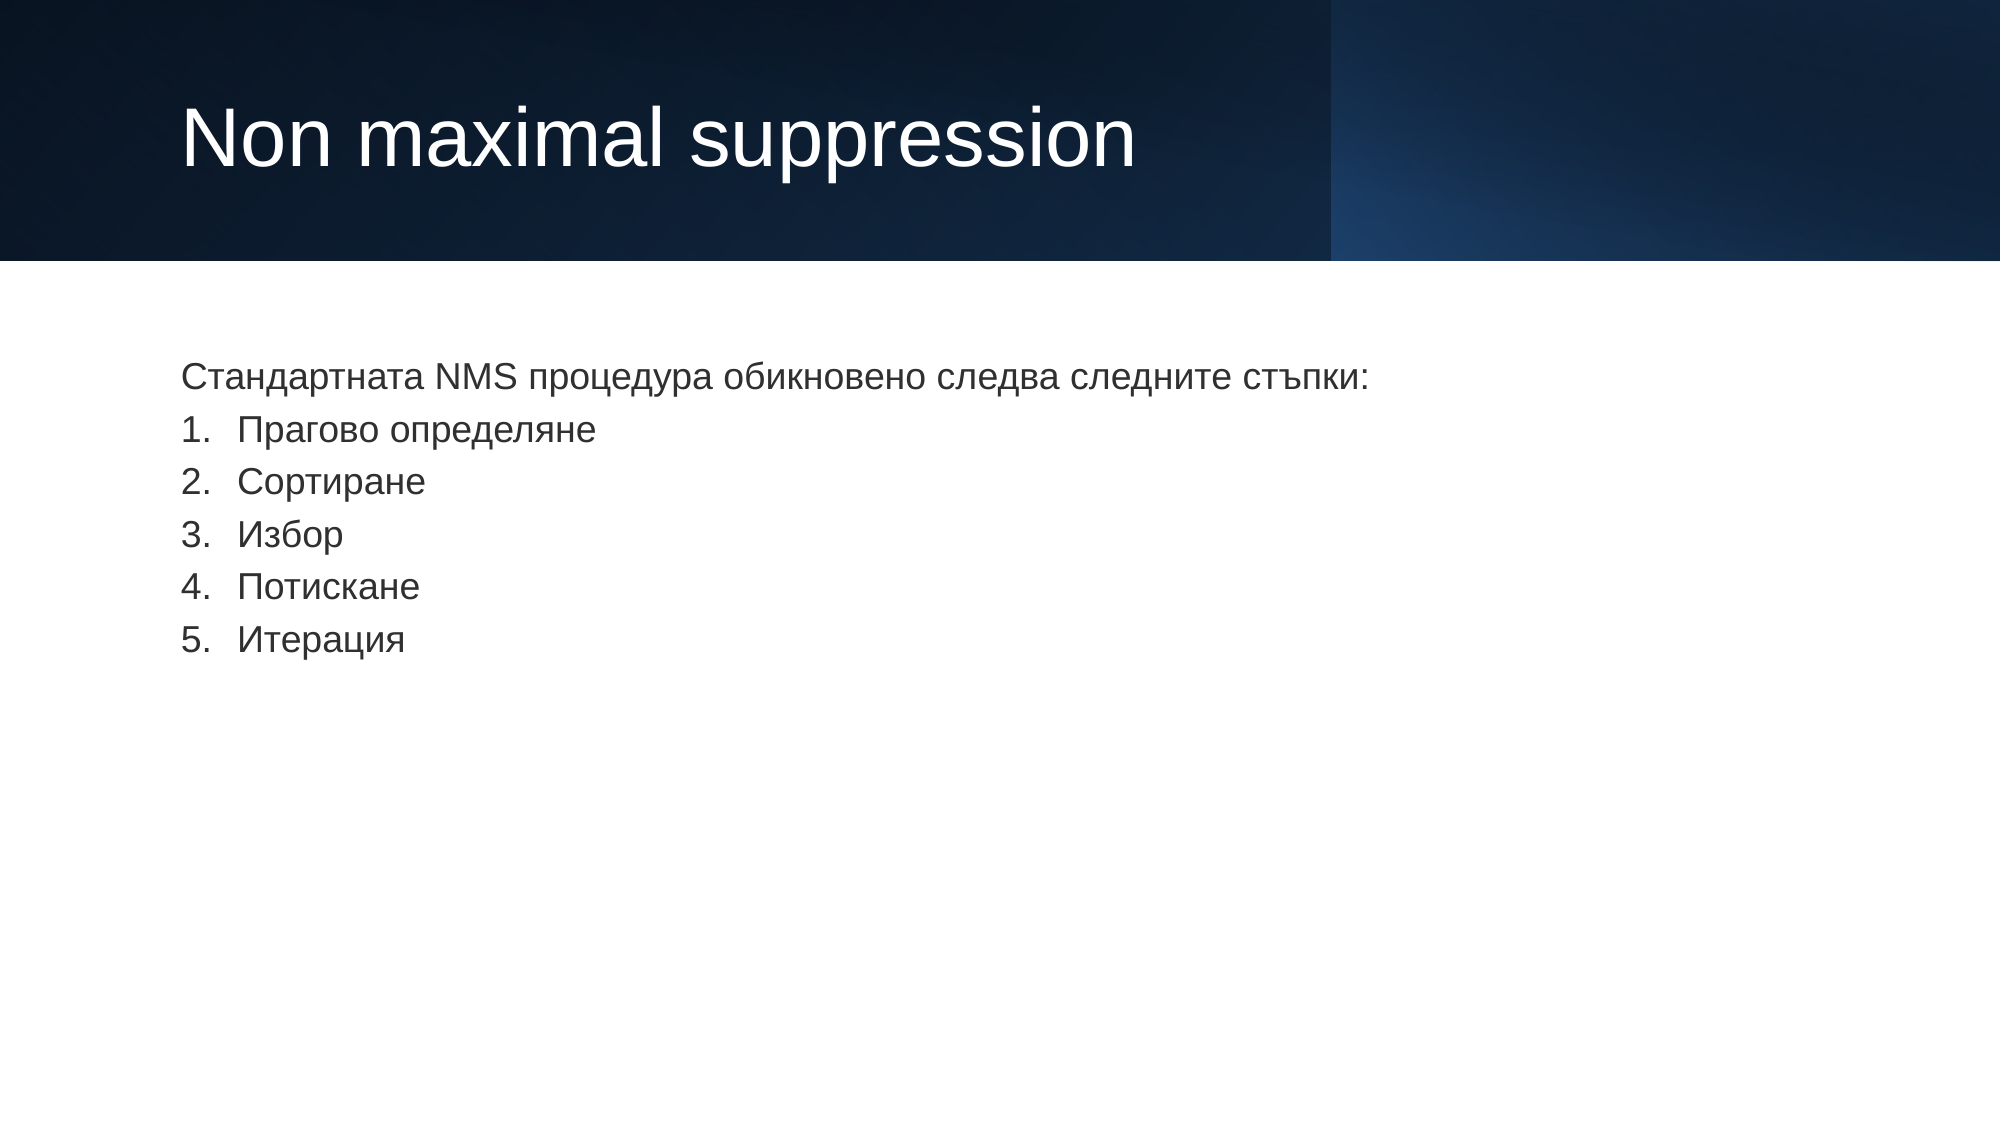

# Non maximal suppression
Стандартната NMS процедура обикновено следва следните стъпки:
Прагово определяне
Сортиране
Избор
Потискане
Итерация